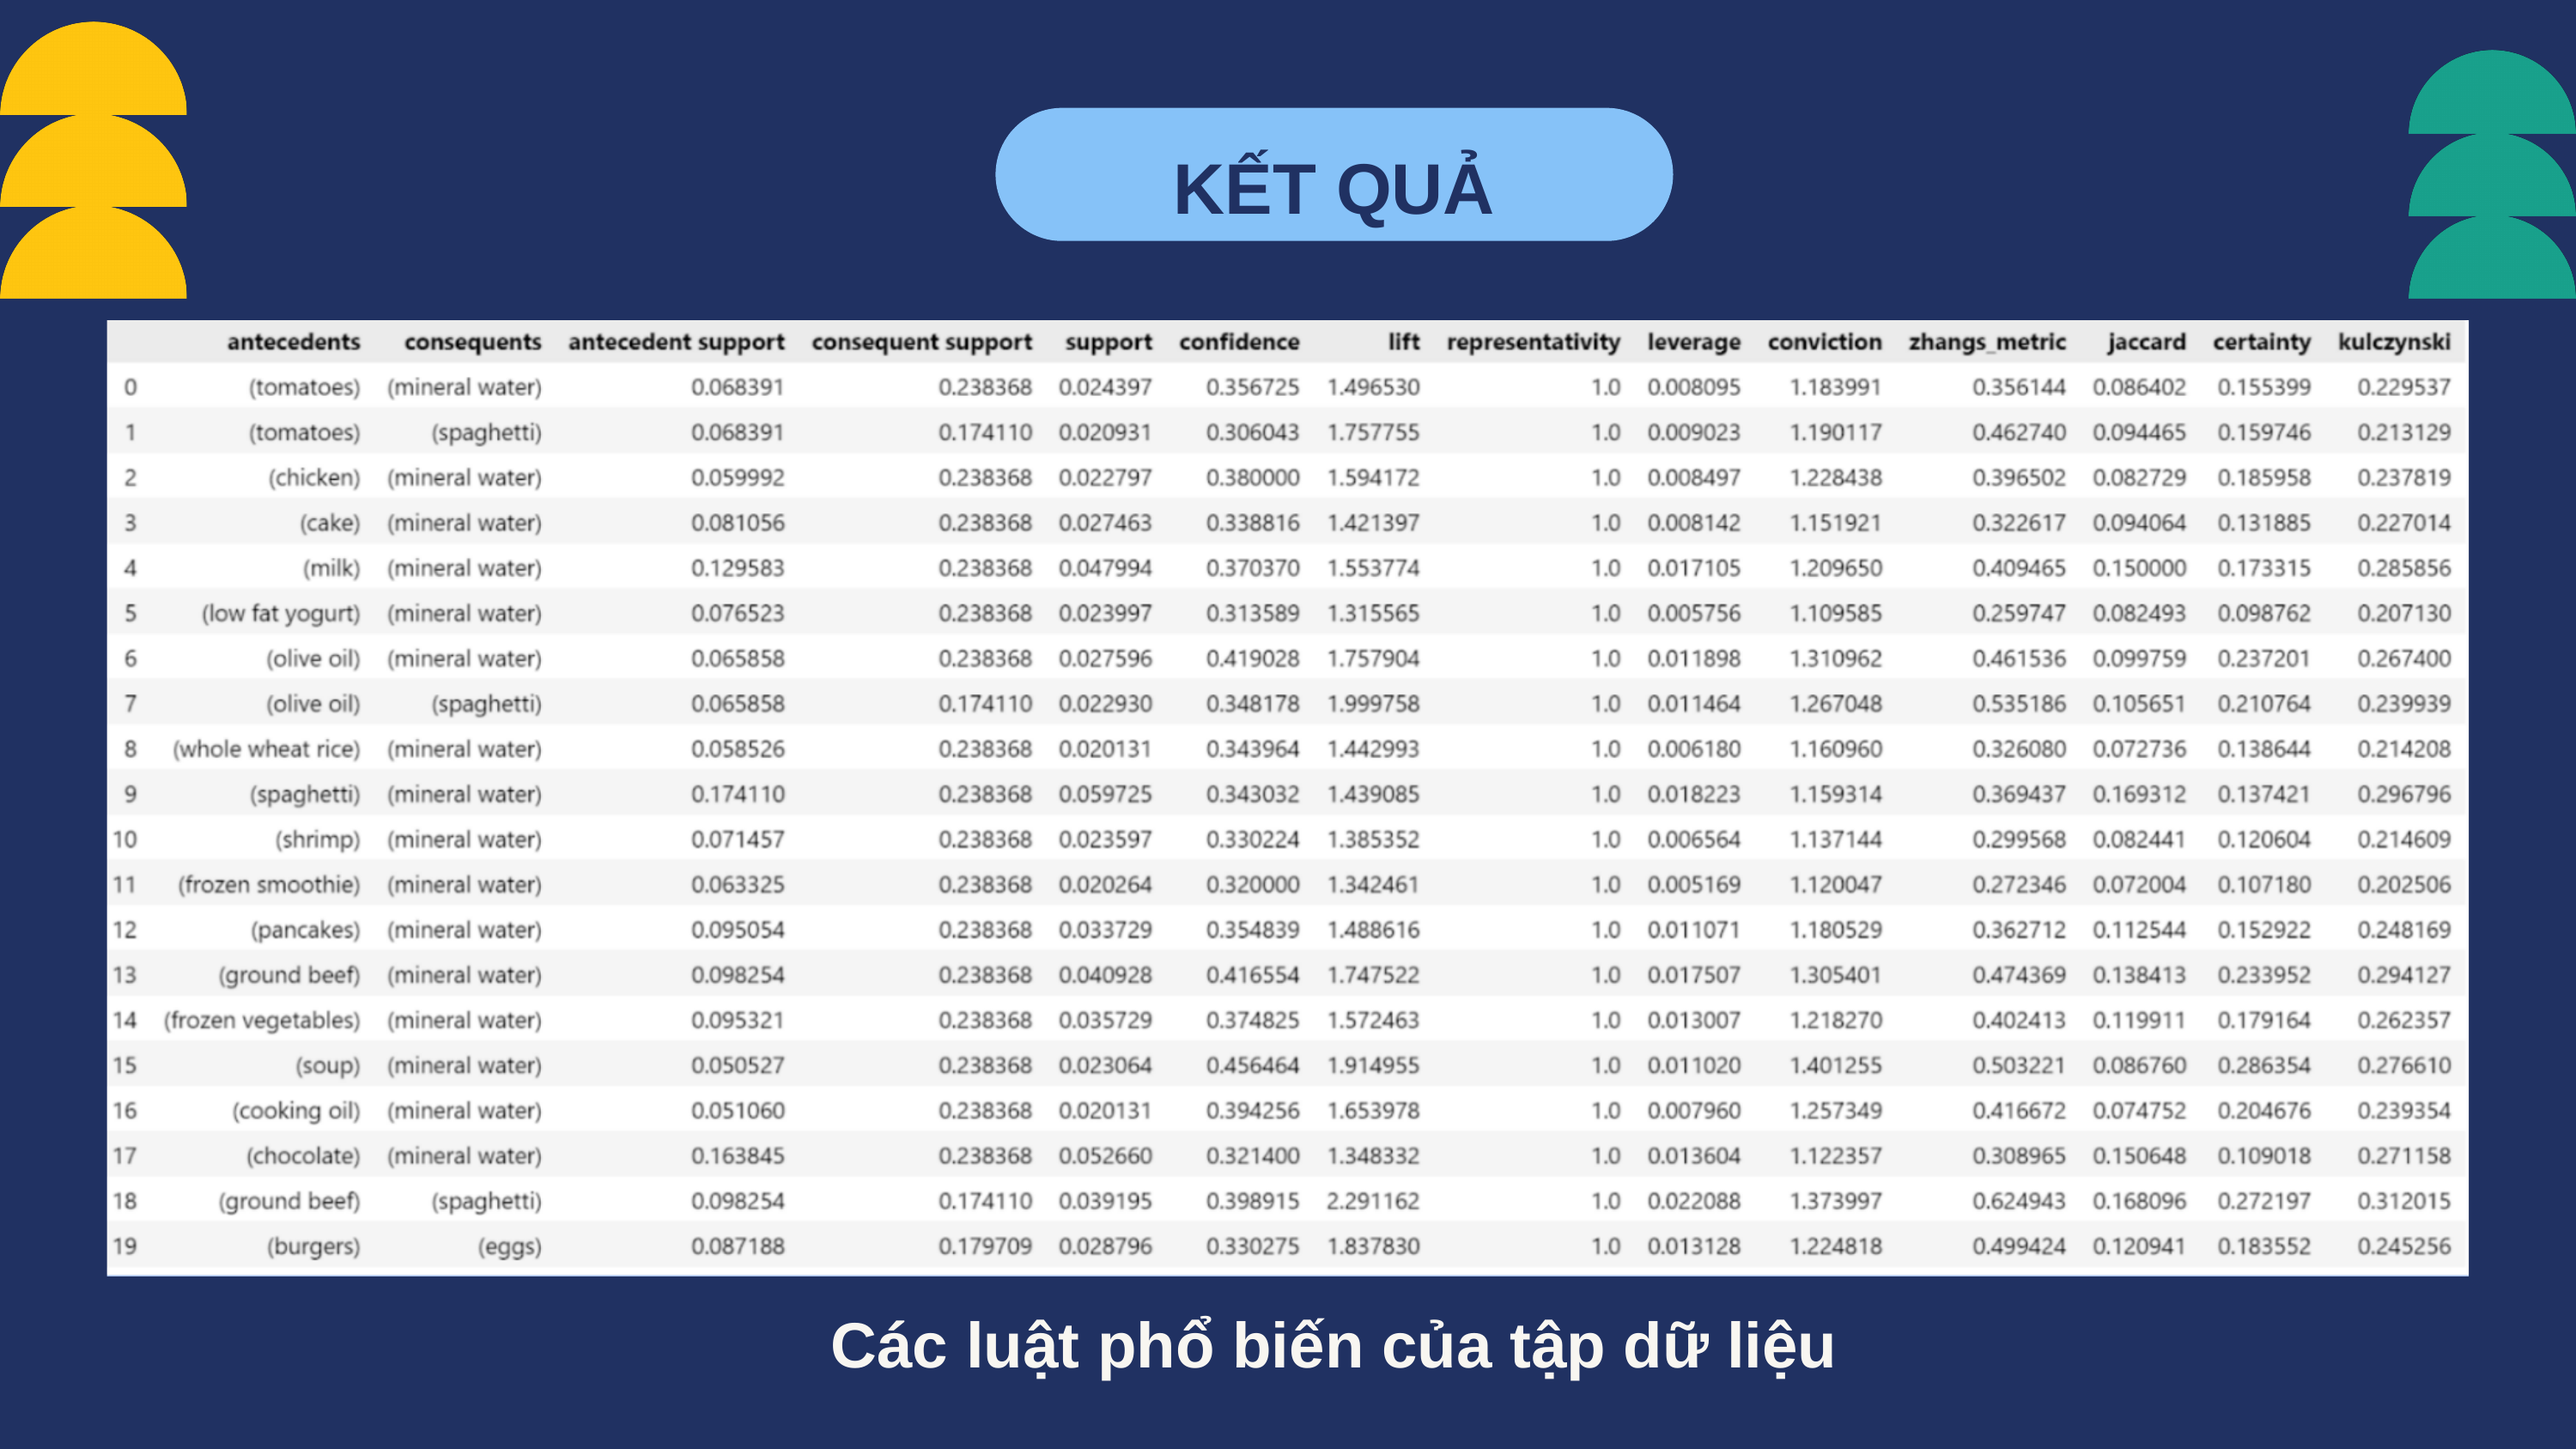

KẾT QUẢ

Các luật phổ biến của tập dữ liệu